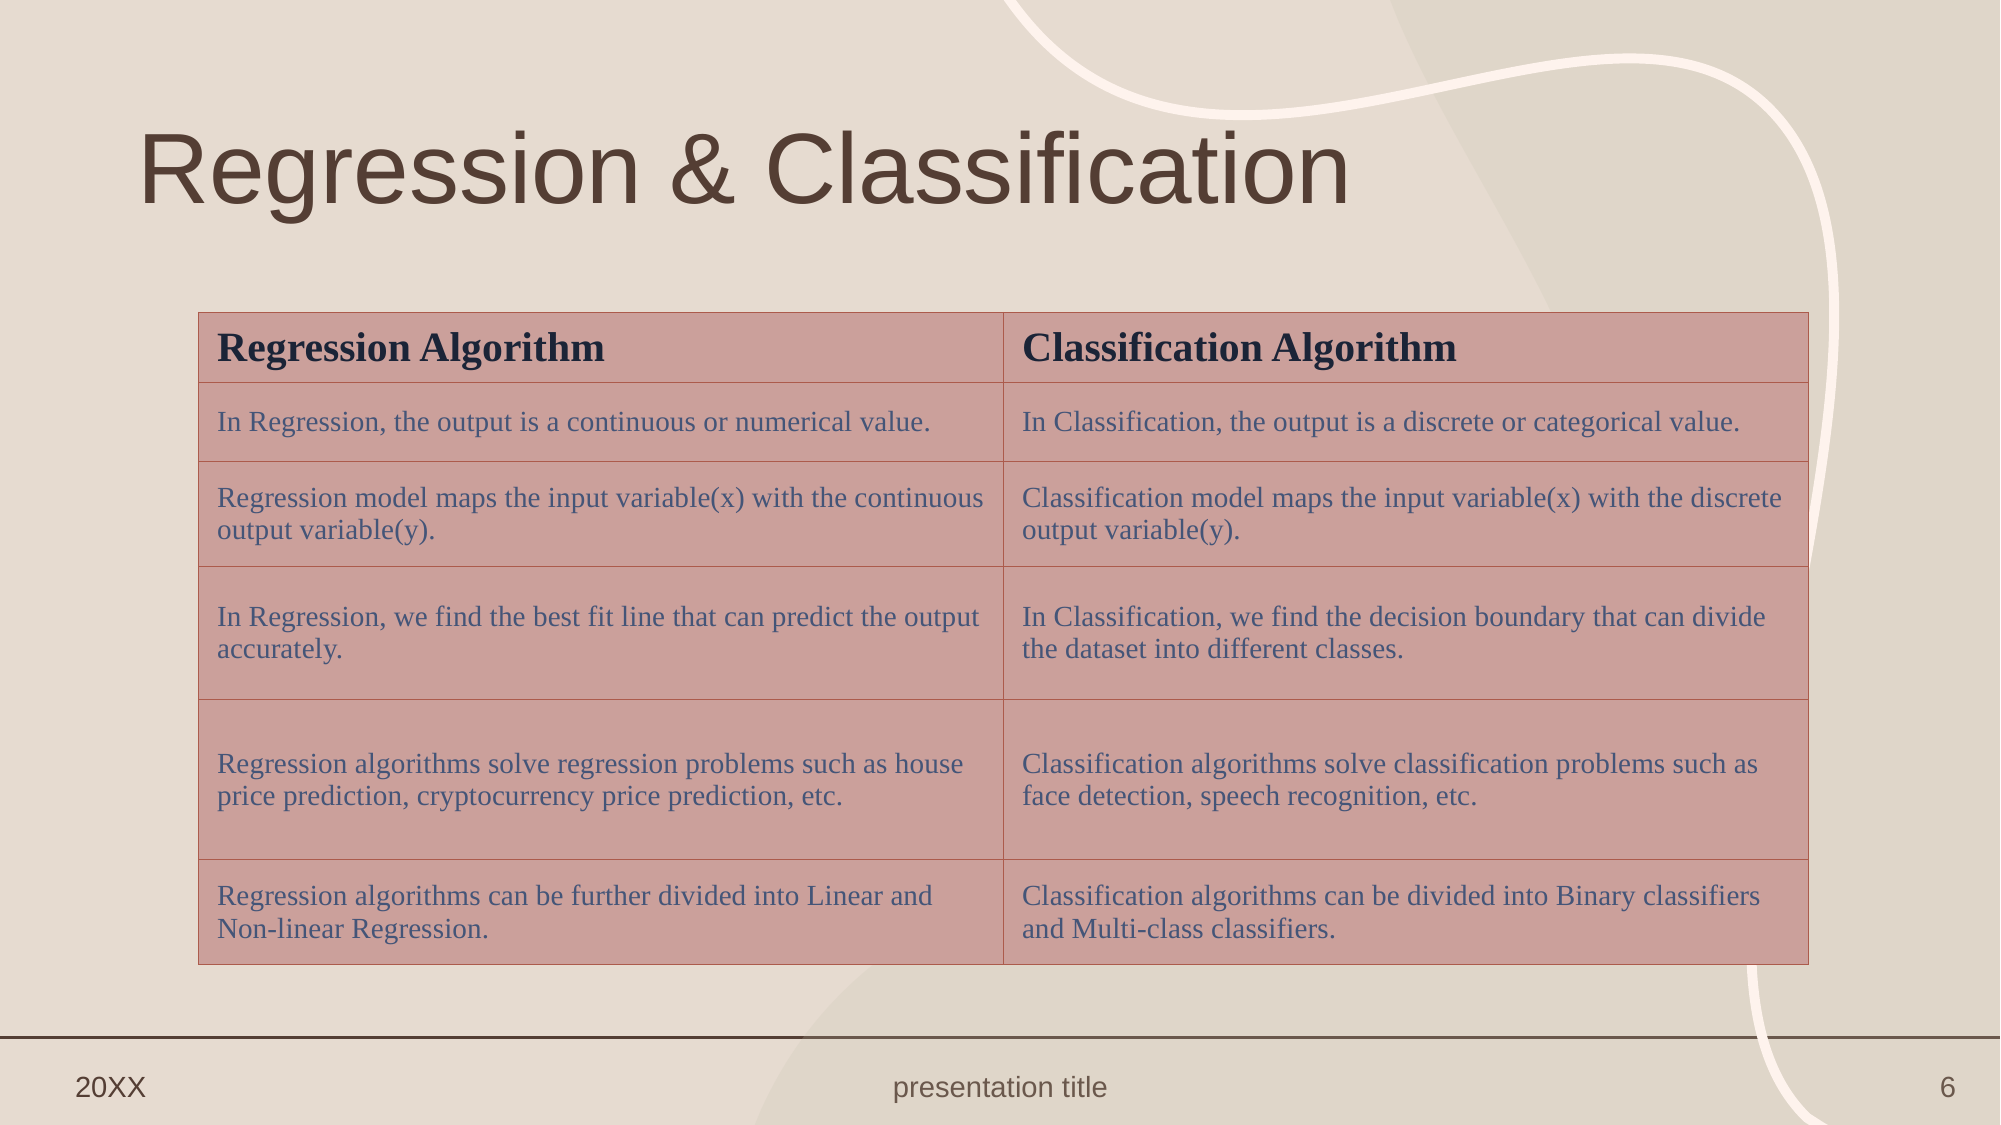

# Regression & Classification
| Regression Algorithm | Classification Algorithm |
| --- | --- |
| In Regression, the output is a continuous or numerical value. | In Classification, the output is a discrete or categorical value. |
| Regression model maps the input variable(x) with the continuous output variable(y). | Classification model maps the input variable(x) with the discrete output variable(y). |
| In Regression, we find the best fit line that can predict the output accurately. | In Classification, we find the decision boundary that can divide the dataset into different classes. |
| Regression algorithms solve regression problems such as house price prediction, cryptocurrency price prediction, etc. | Classification algorithms solve classification problems such as face detection, speech recognition, etc. |
| Regression algorithms can be further divided into Linear and Non-linear Regression. | Classification algorithms can be divided into Binary classifiers and Multi-class classifiers. |
20XX
presentation title
6